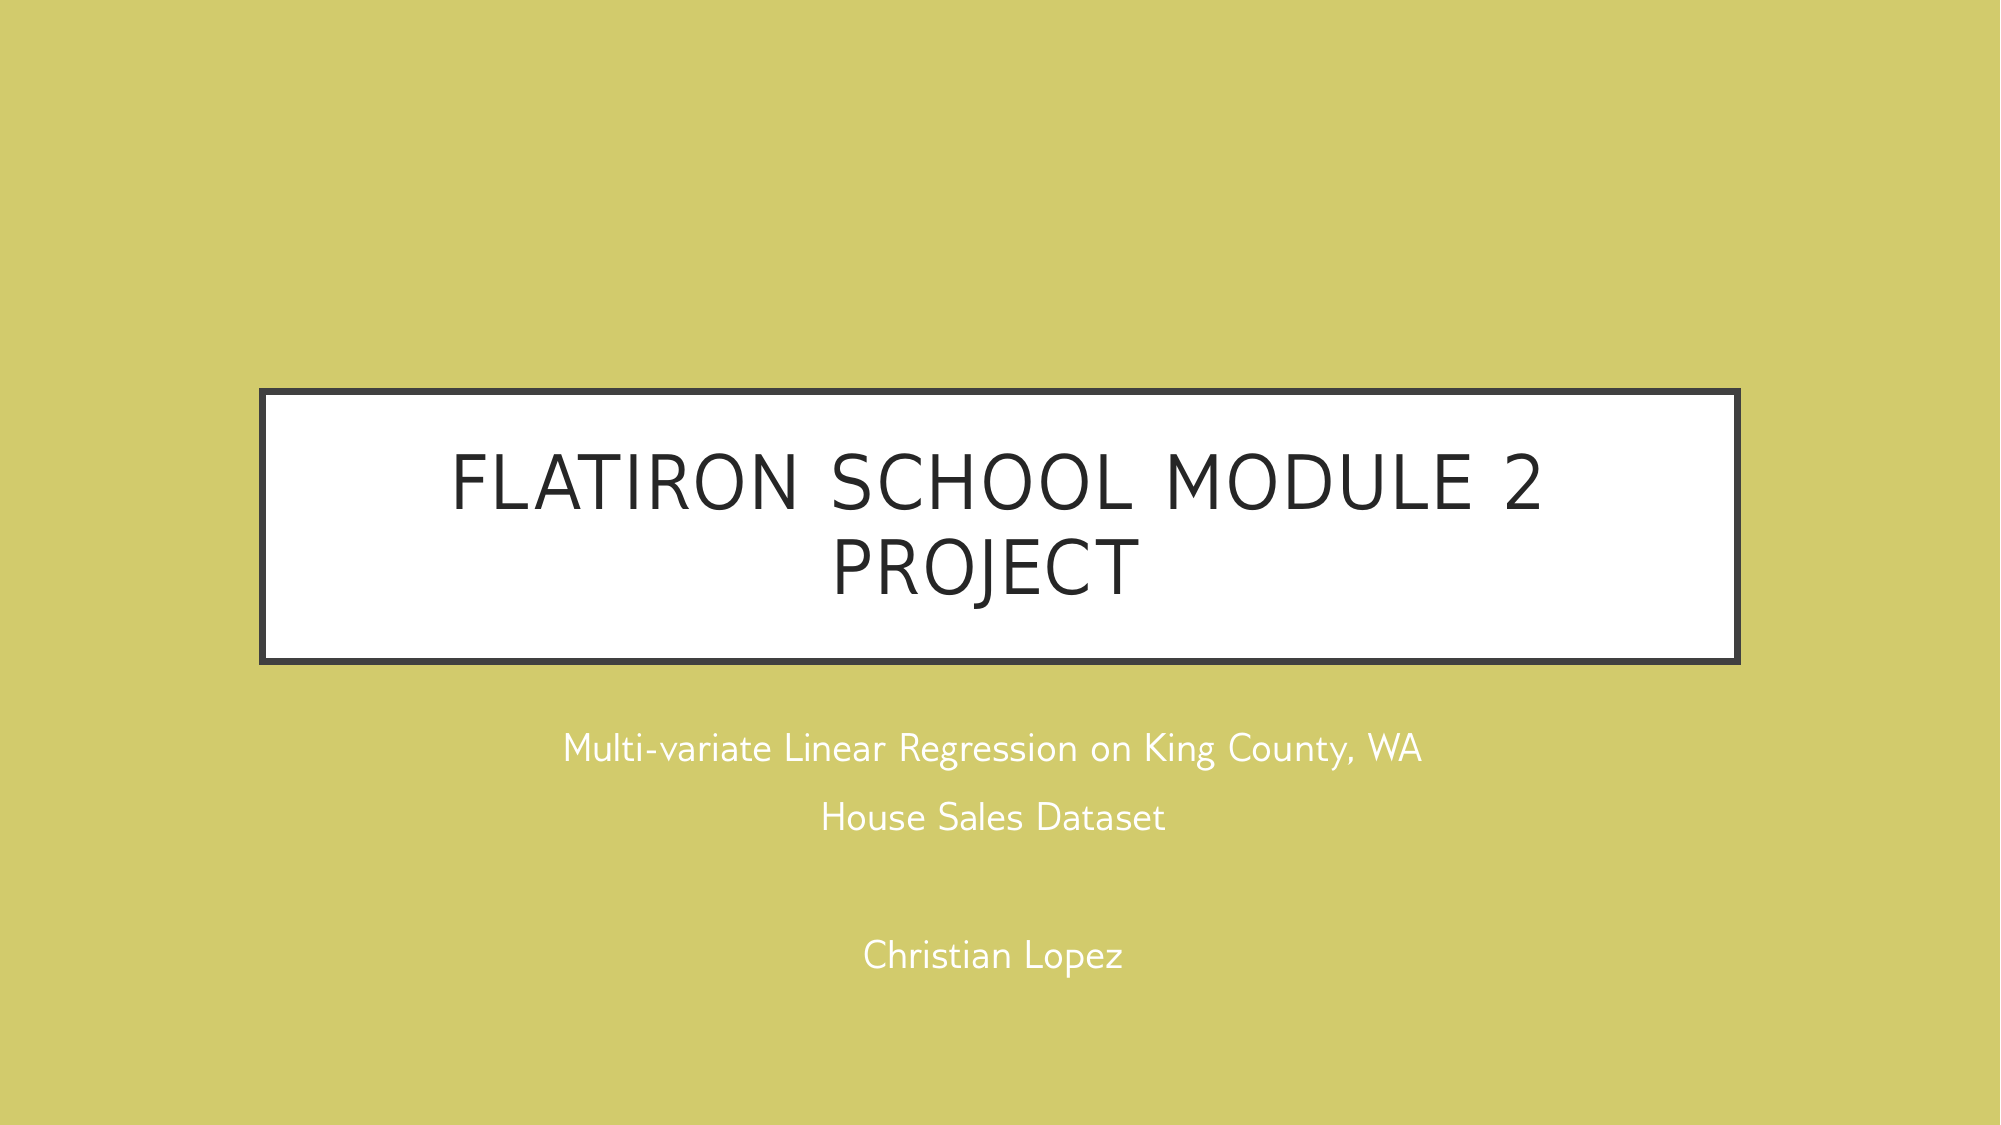

# Flatiron school module 2 project
Multi-variate Linear Regression on King County, WA
House Sales Dataset

Christian Lopez